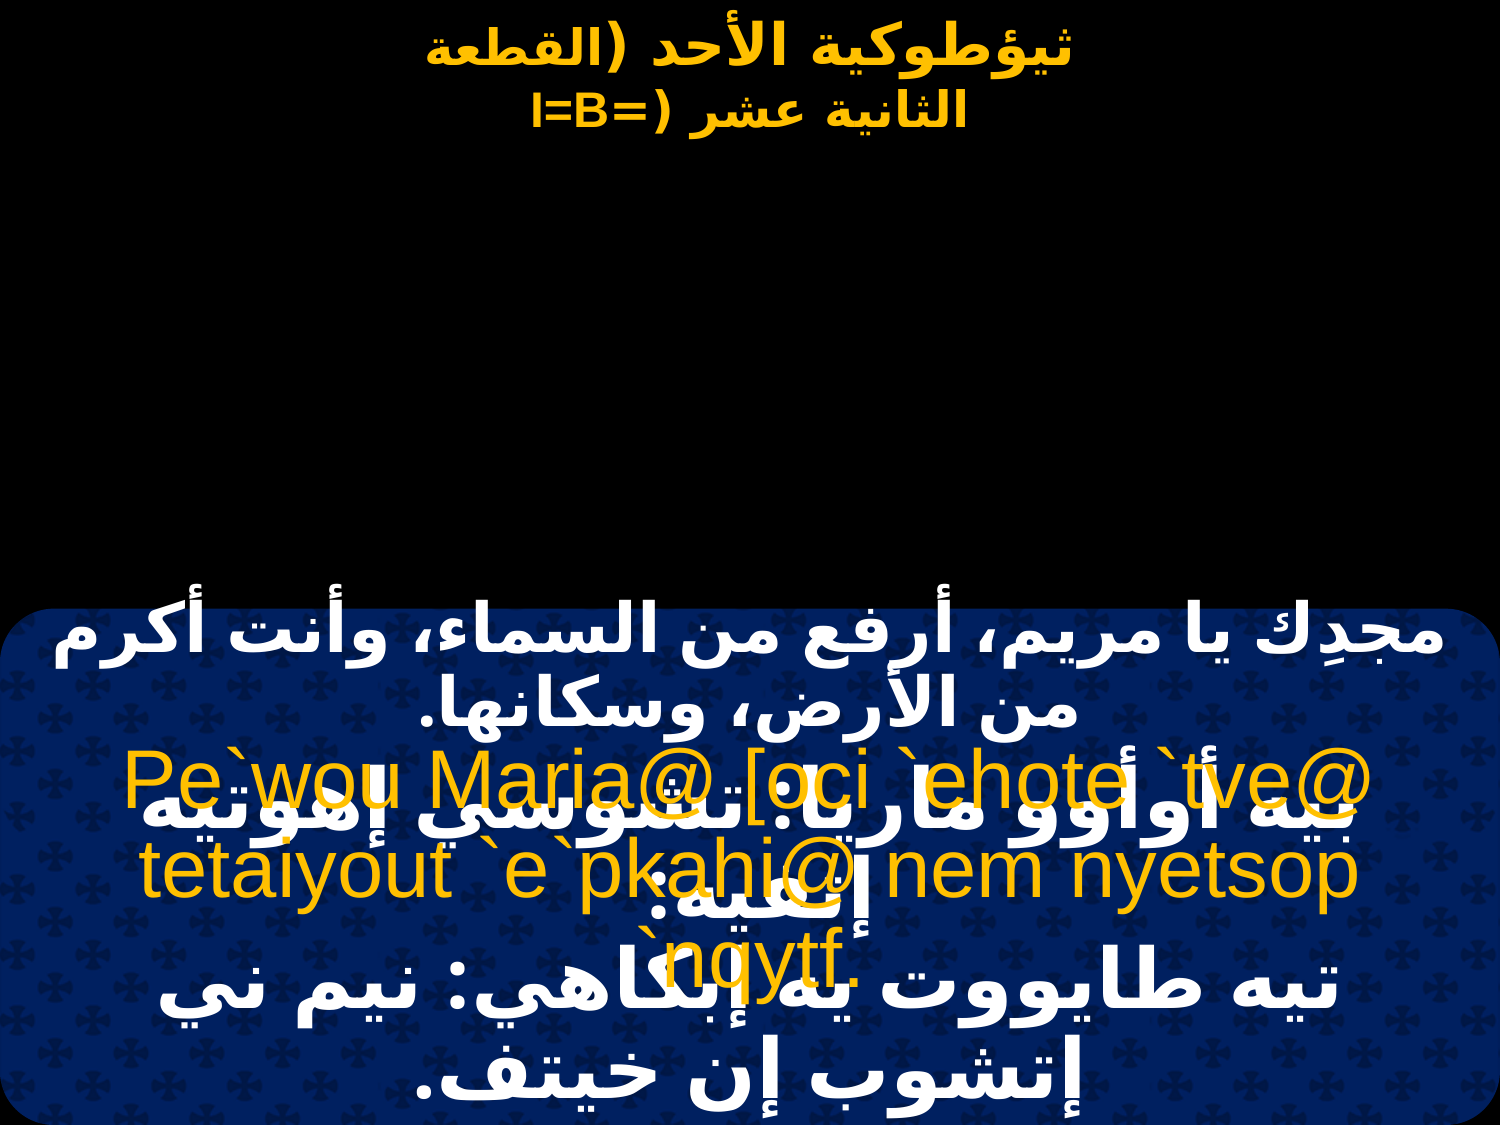

مجدِك يا مريم، أرفع من السماء، وأنت أكرم من الأرض، وسكانها.
Pe`wou Maria@ [oci `ehote `tve@ tetaiyout `e`pkahi@ nem nyetsop `nqytf.
بيه أوأوو ماريا: تشوسي إهوتيه إتفيه:
تيه طايووت يه إبكاهي: نيم ني إتشوب إن خيتف.